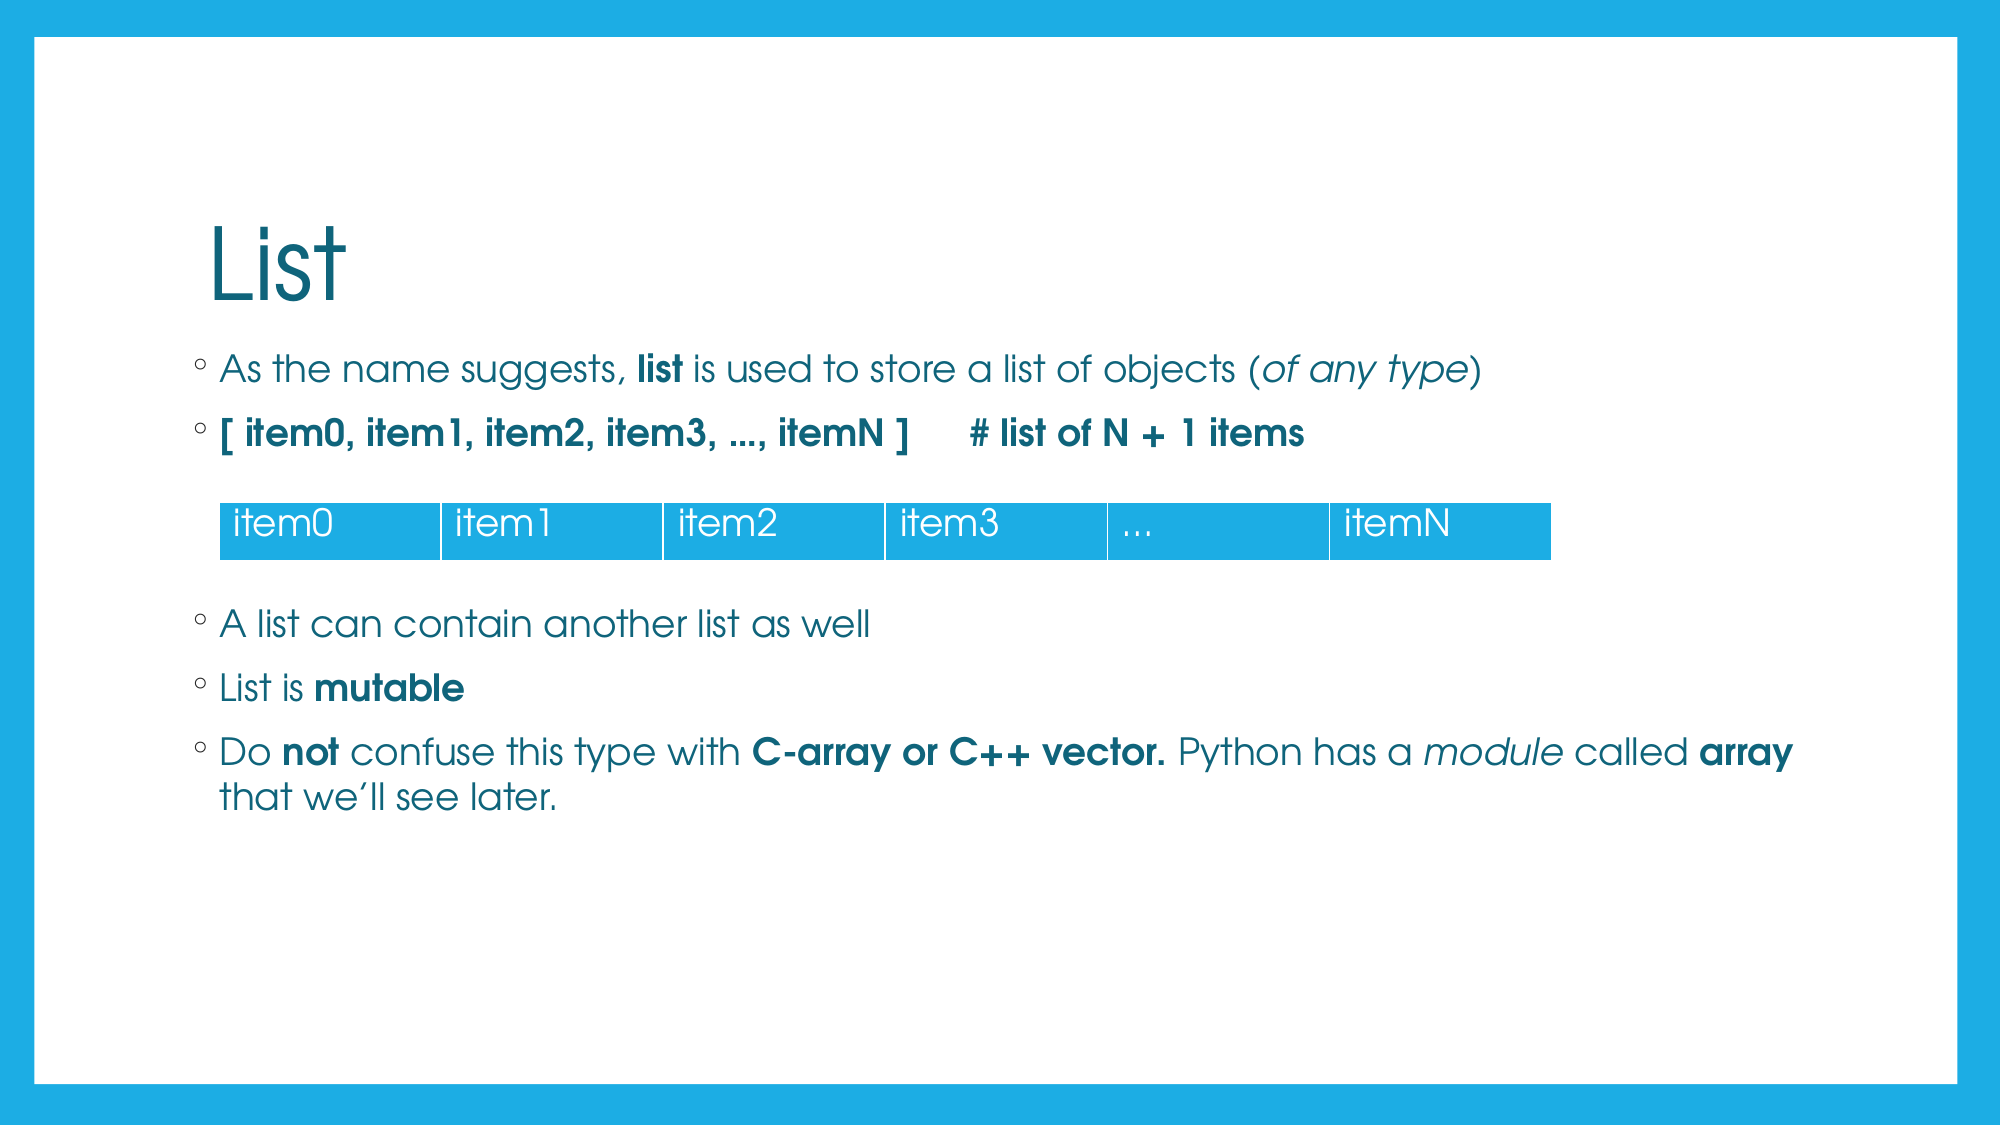

# List
As the name suggests, list is used to store a list of objects (of any type)
[ item0, item1, item2, item3, …, itemN ]	# list of N + 1 items

A list can contain another list as well
List is mutable
Do not confuse this type with C-array or C++ vector. Python has a module called array that we’ll see later.

| item0 | item1 | item2 | item3 | … | itemN |
| --- | --- | --- | --- | --- | --- |